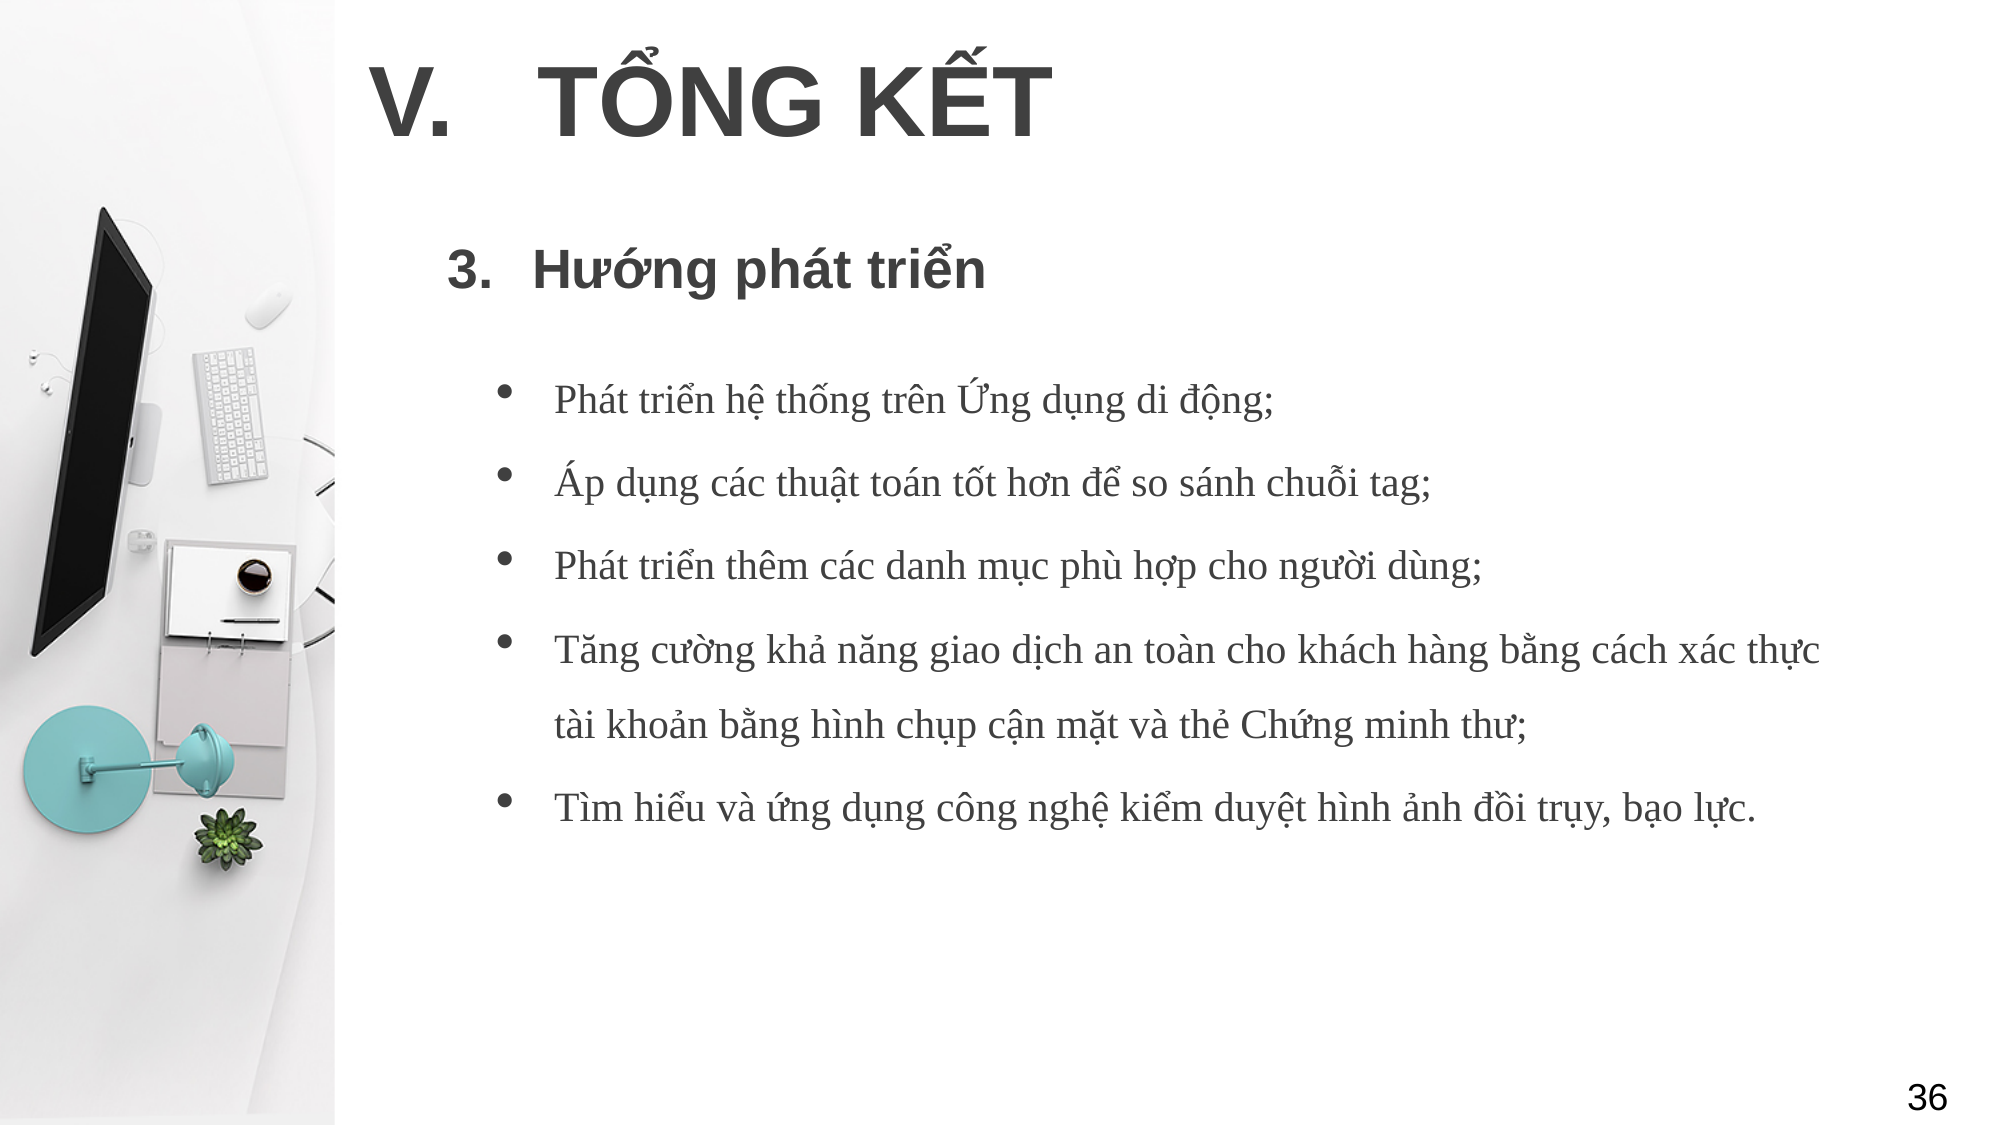

# TỔNG KẾT
Hướng phát triển
Phát triển hệ thống trên Ứng dụng di động;
Áp dụng các thuật toán tốt hơn để so sánh chuỗi tag;
Phát triển thêm các danh mục phù hợp cho người dùng;
Tăng cường khả năng giao dịch an toàn cho khách hàng bằng cách xác thực
tài khoản bằng hình chụp cận mặt và thẻ Chứng minh thư;
Tìm hiểu và ứng dụng công nghệ kiểm duyệt hình ảnh đồi trụy, bạo lực.
36